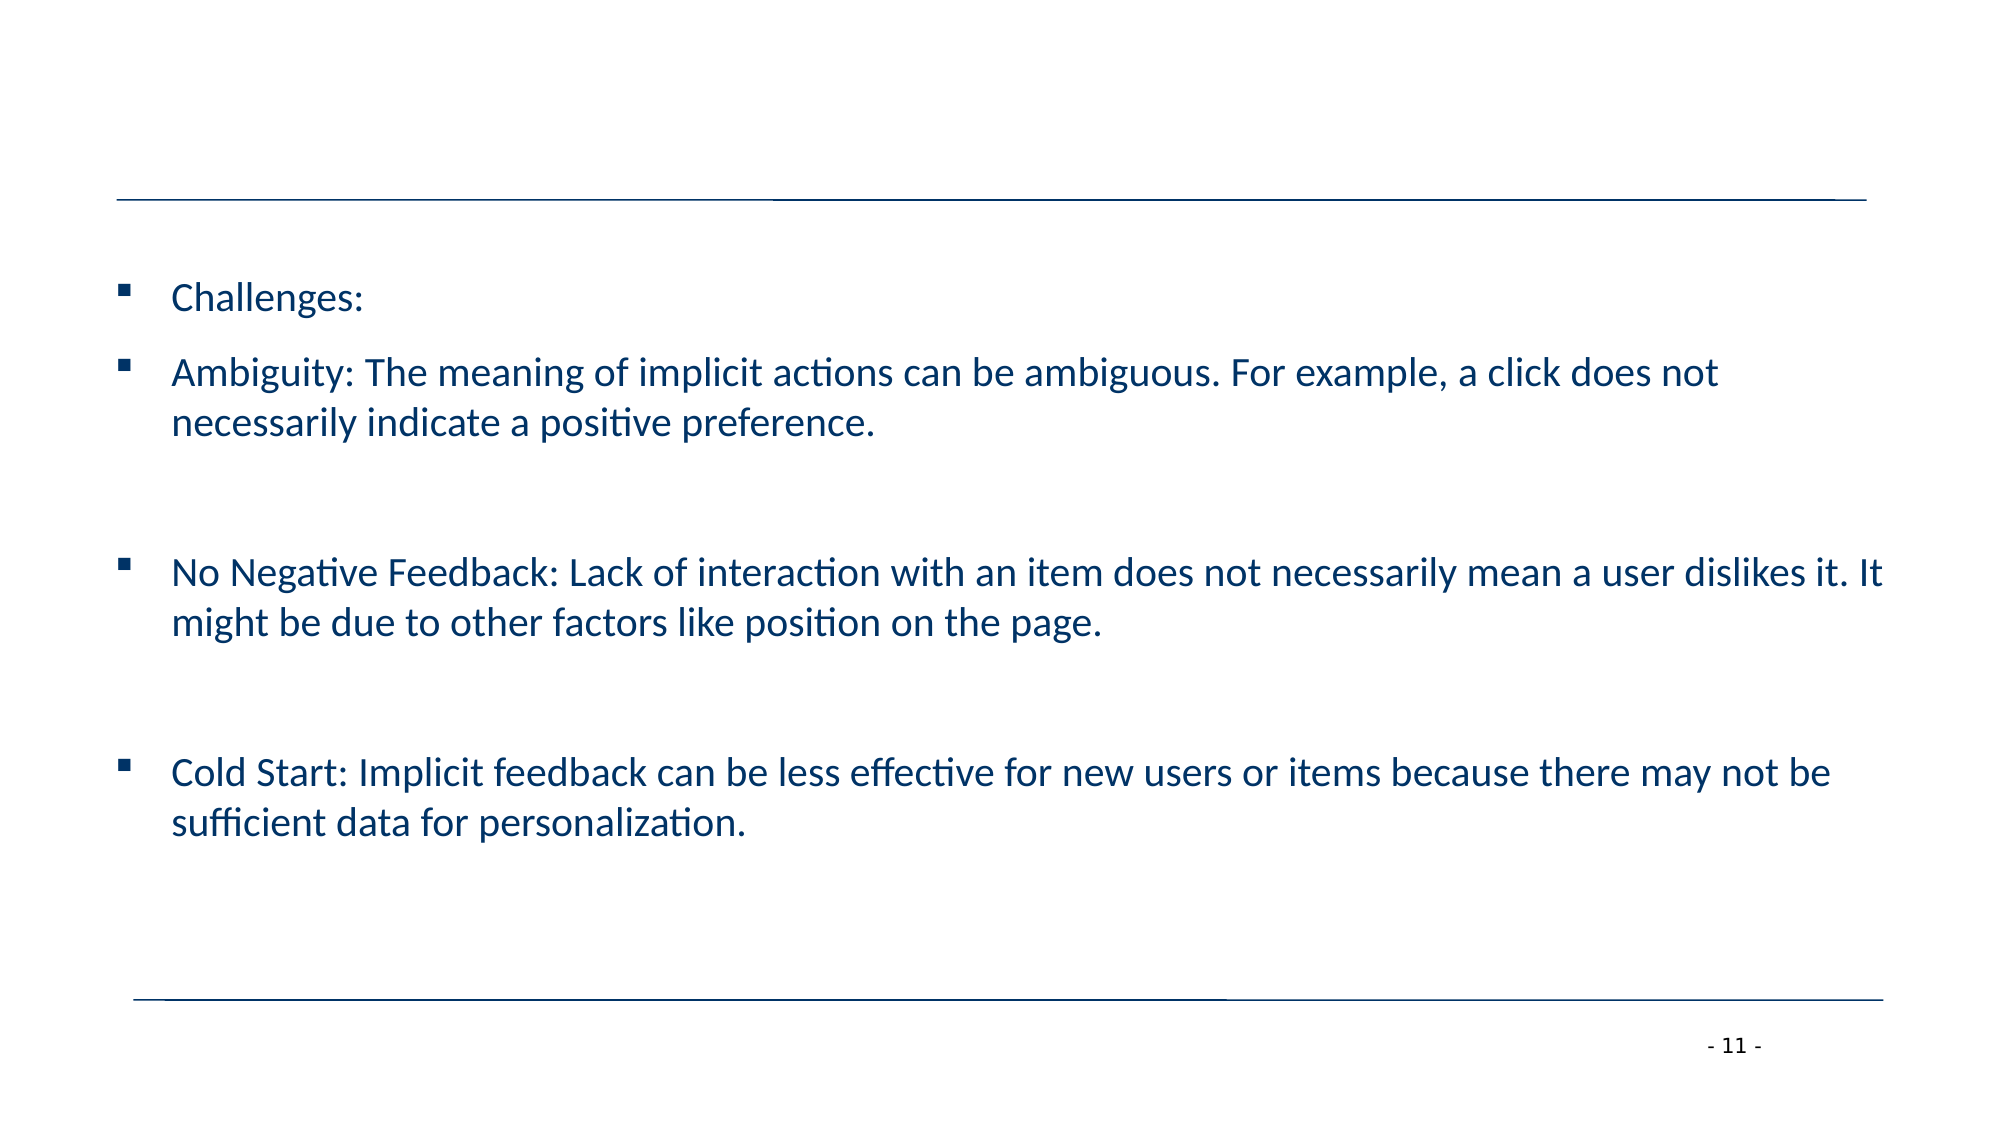

Challenges:
Ambiguity: The meaning of implicit actions can be ambiguous. For example, a click does not necessarily indicate a positive preference.

No Negative Feedback: Lack of interaction with an item does not necessarily mean a user dislikes it. It might be due to other factors like position on the page.

Cold Start: Implicit feedback can be less effective for new users or items because there may not be sufficient data for personalization.